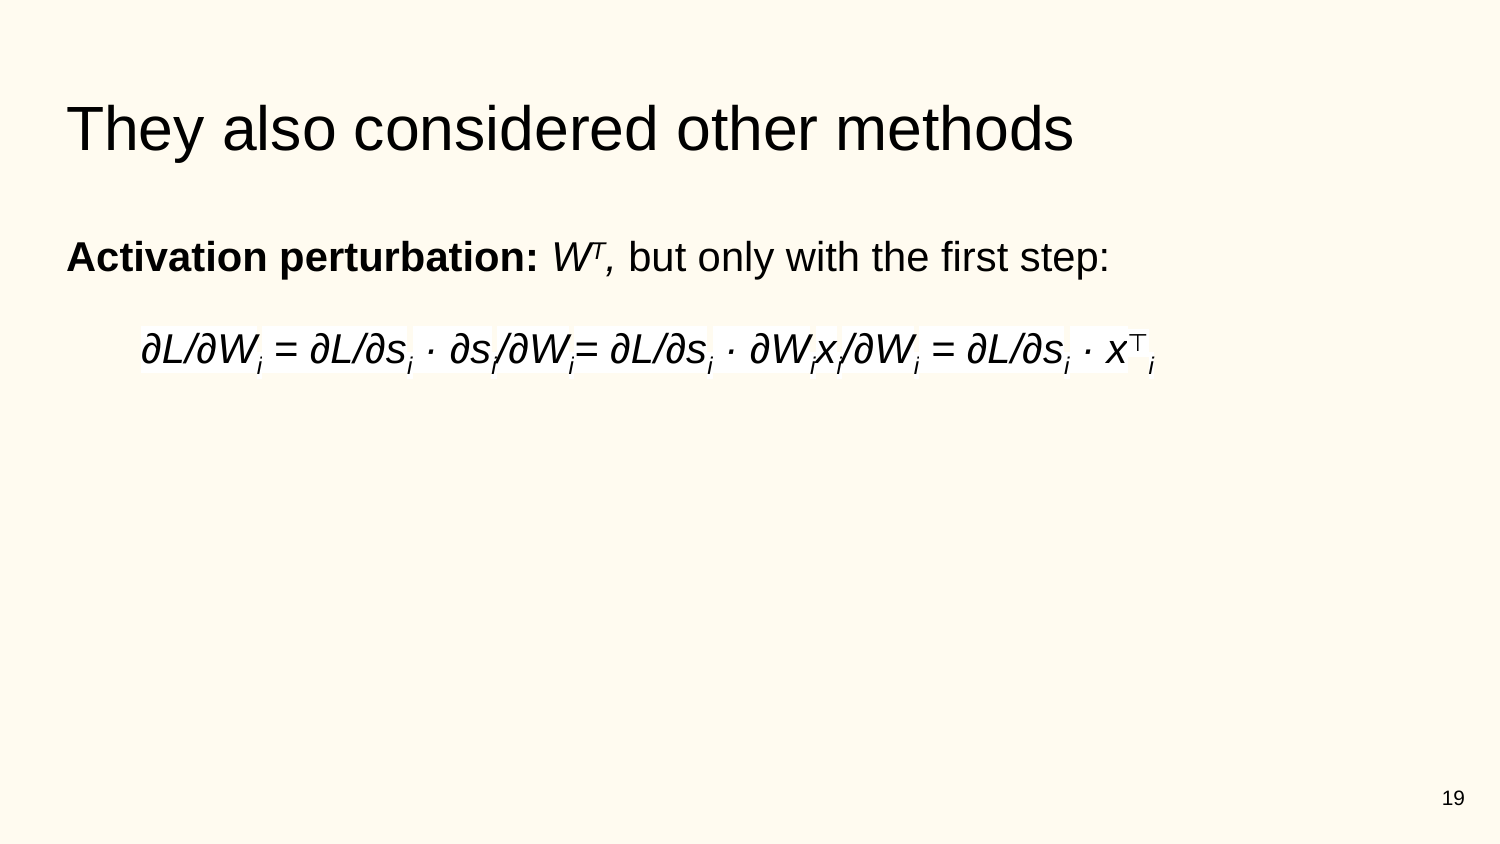

# They also considered other methods
Activation perturbation: WT, but only with the first step:
∂L/∂Wi = ∂L/∂si · ∂si/∂Wi= ∂L/∂si · ∂Wixi/∂Wi = ∂L/∂si · x⊤i

19